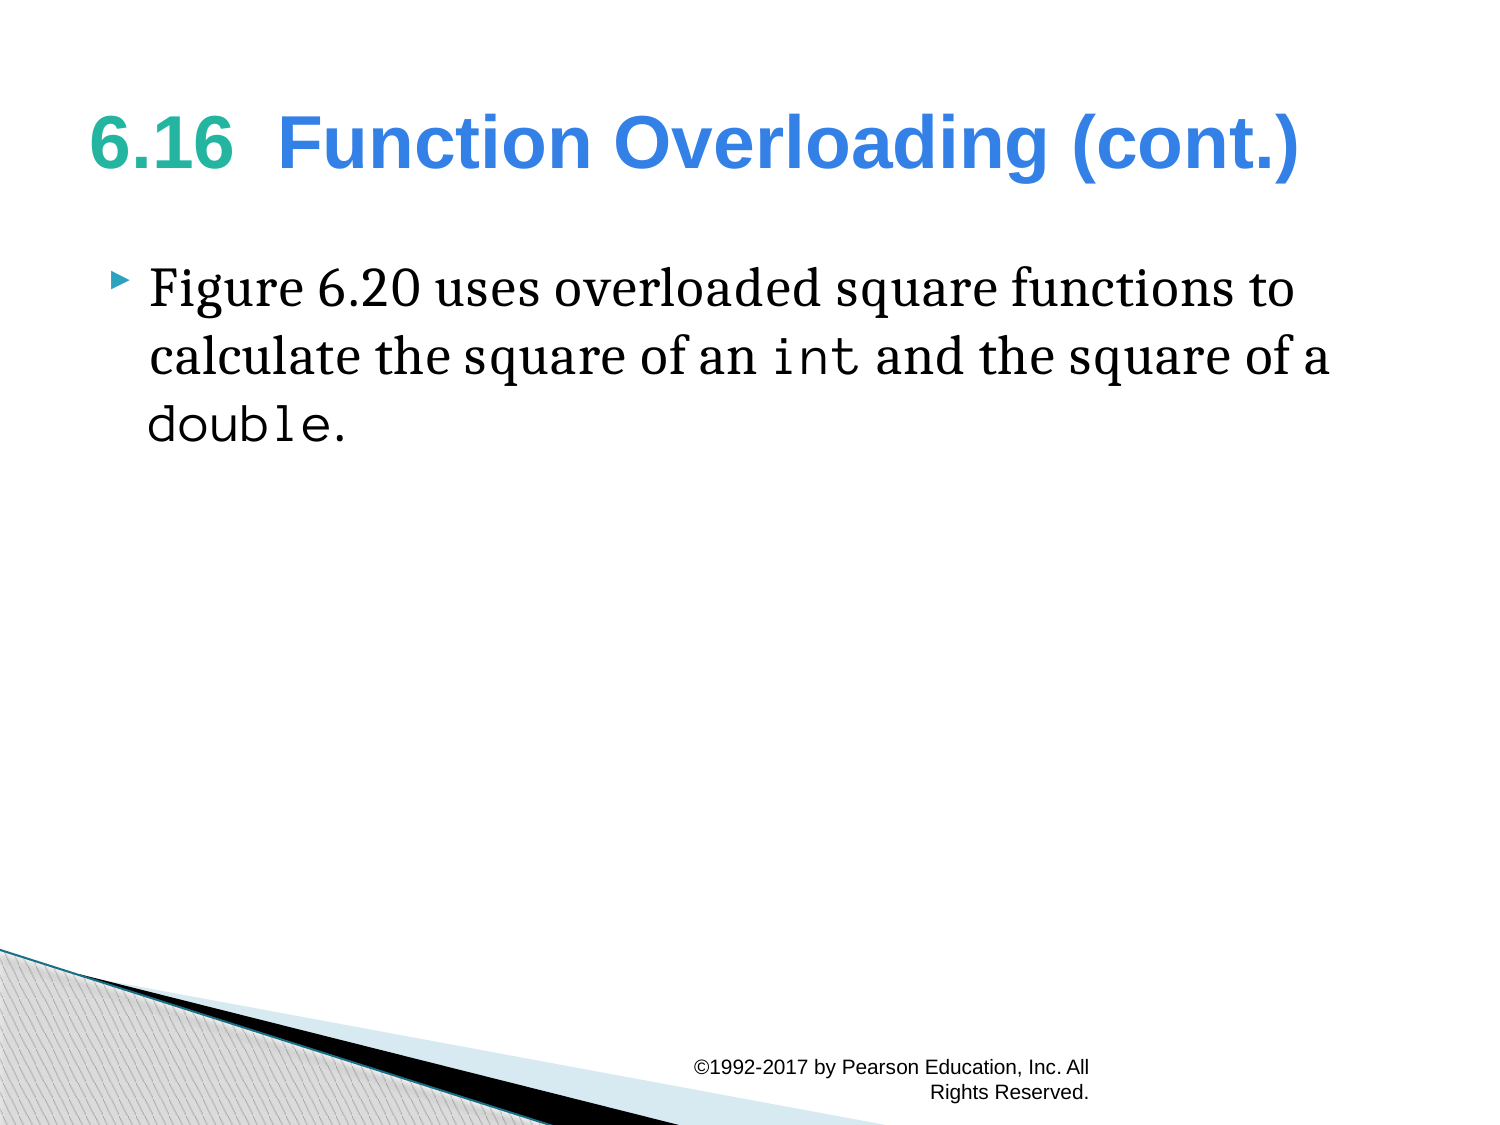

# 6.16  Function Overloading (cont.)
Figure 6.20 uses overloaded square functions to calculate the square of an int and the square of a double.
©1992-2017 by Pearson Education, Inc. All Rights Reserved.